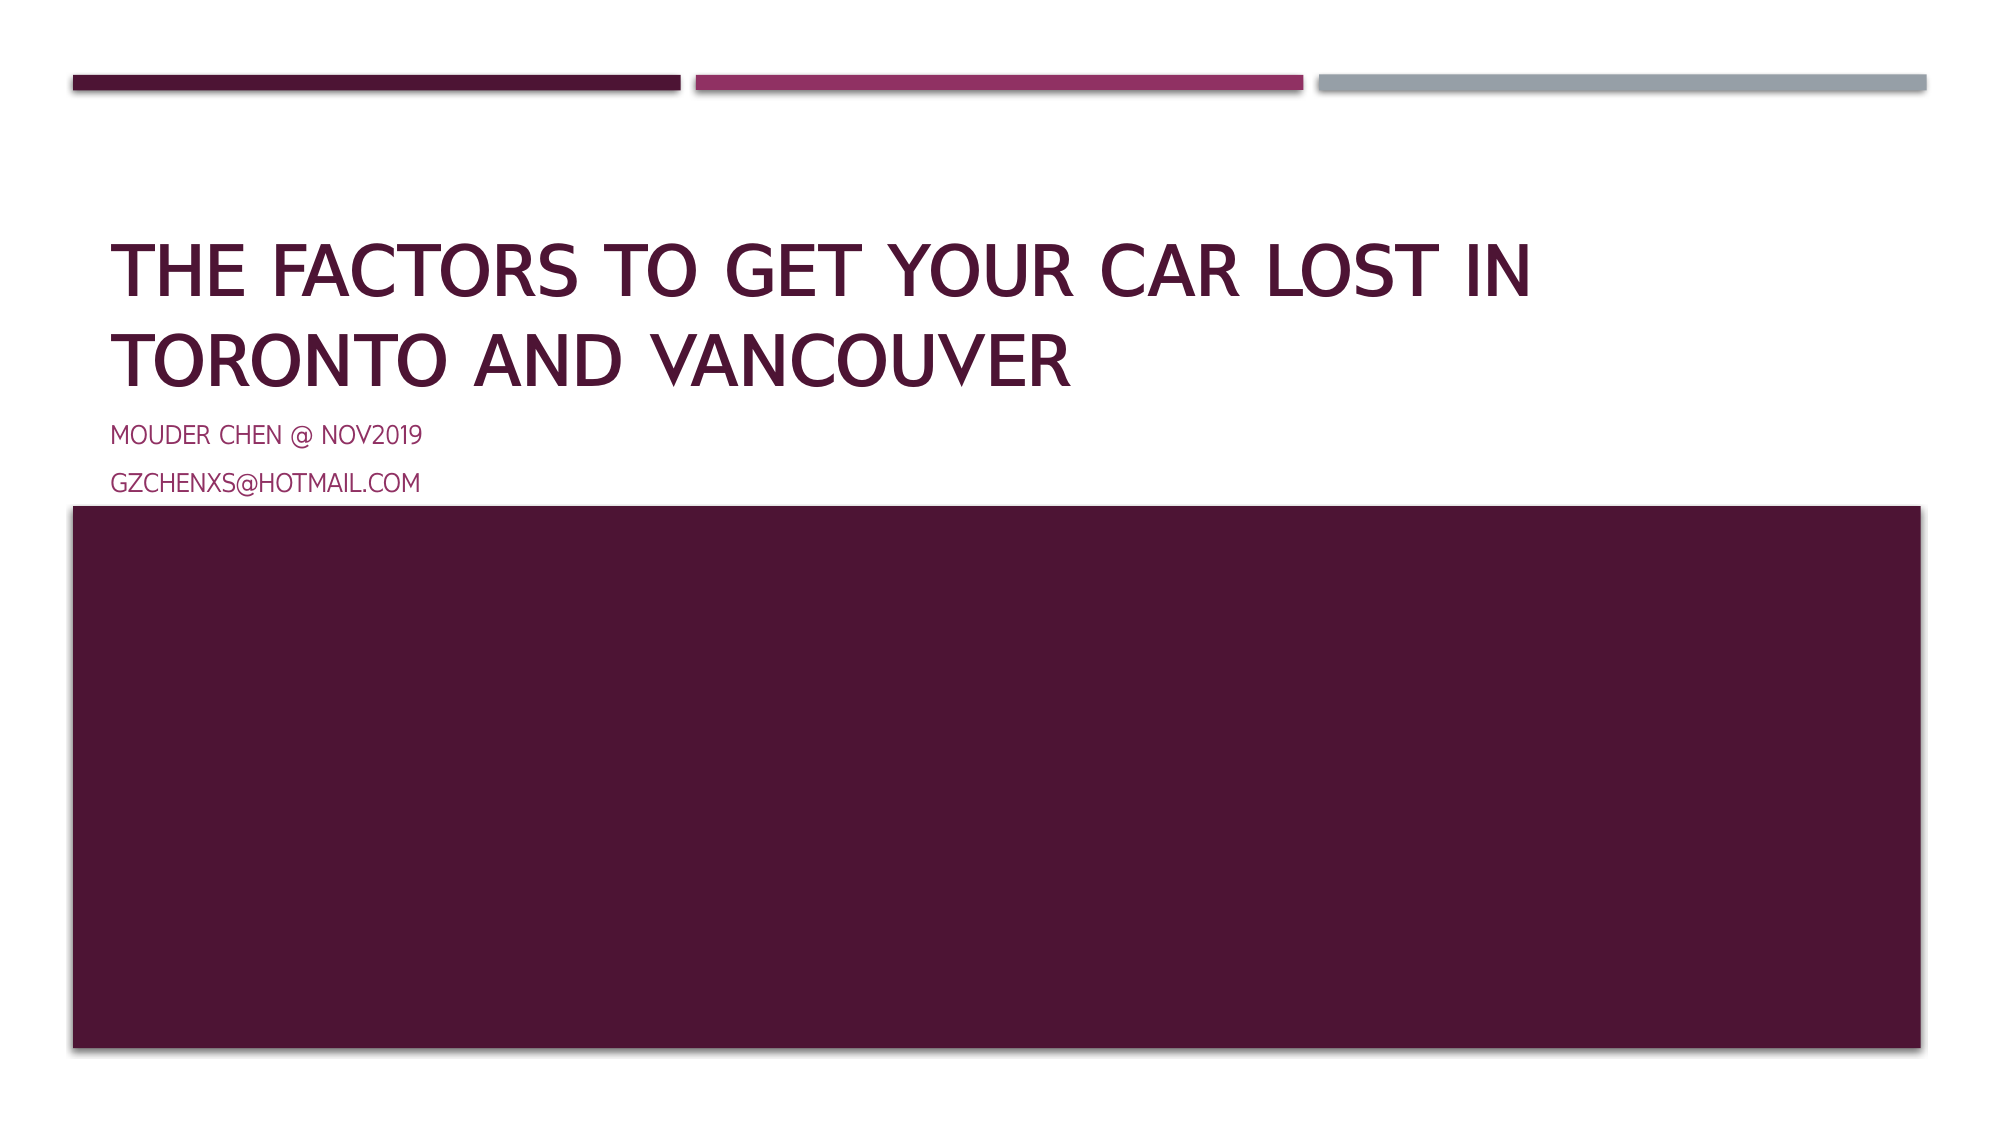

# The factors to get your car lost in Toronto and Vancouver
Mouder chen @ Nov2019
gzchenxs@hotmail.com